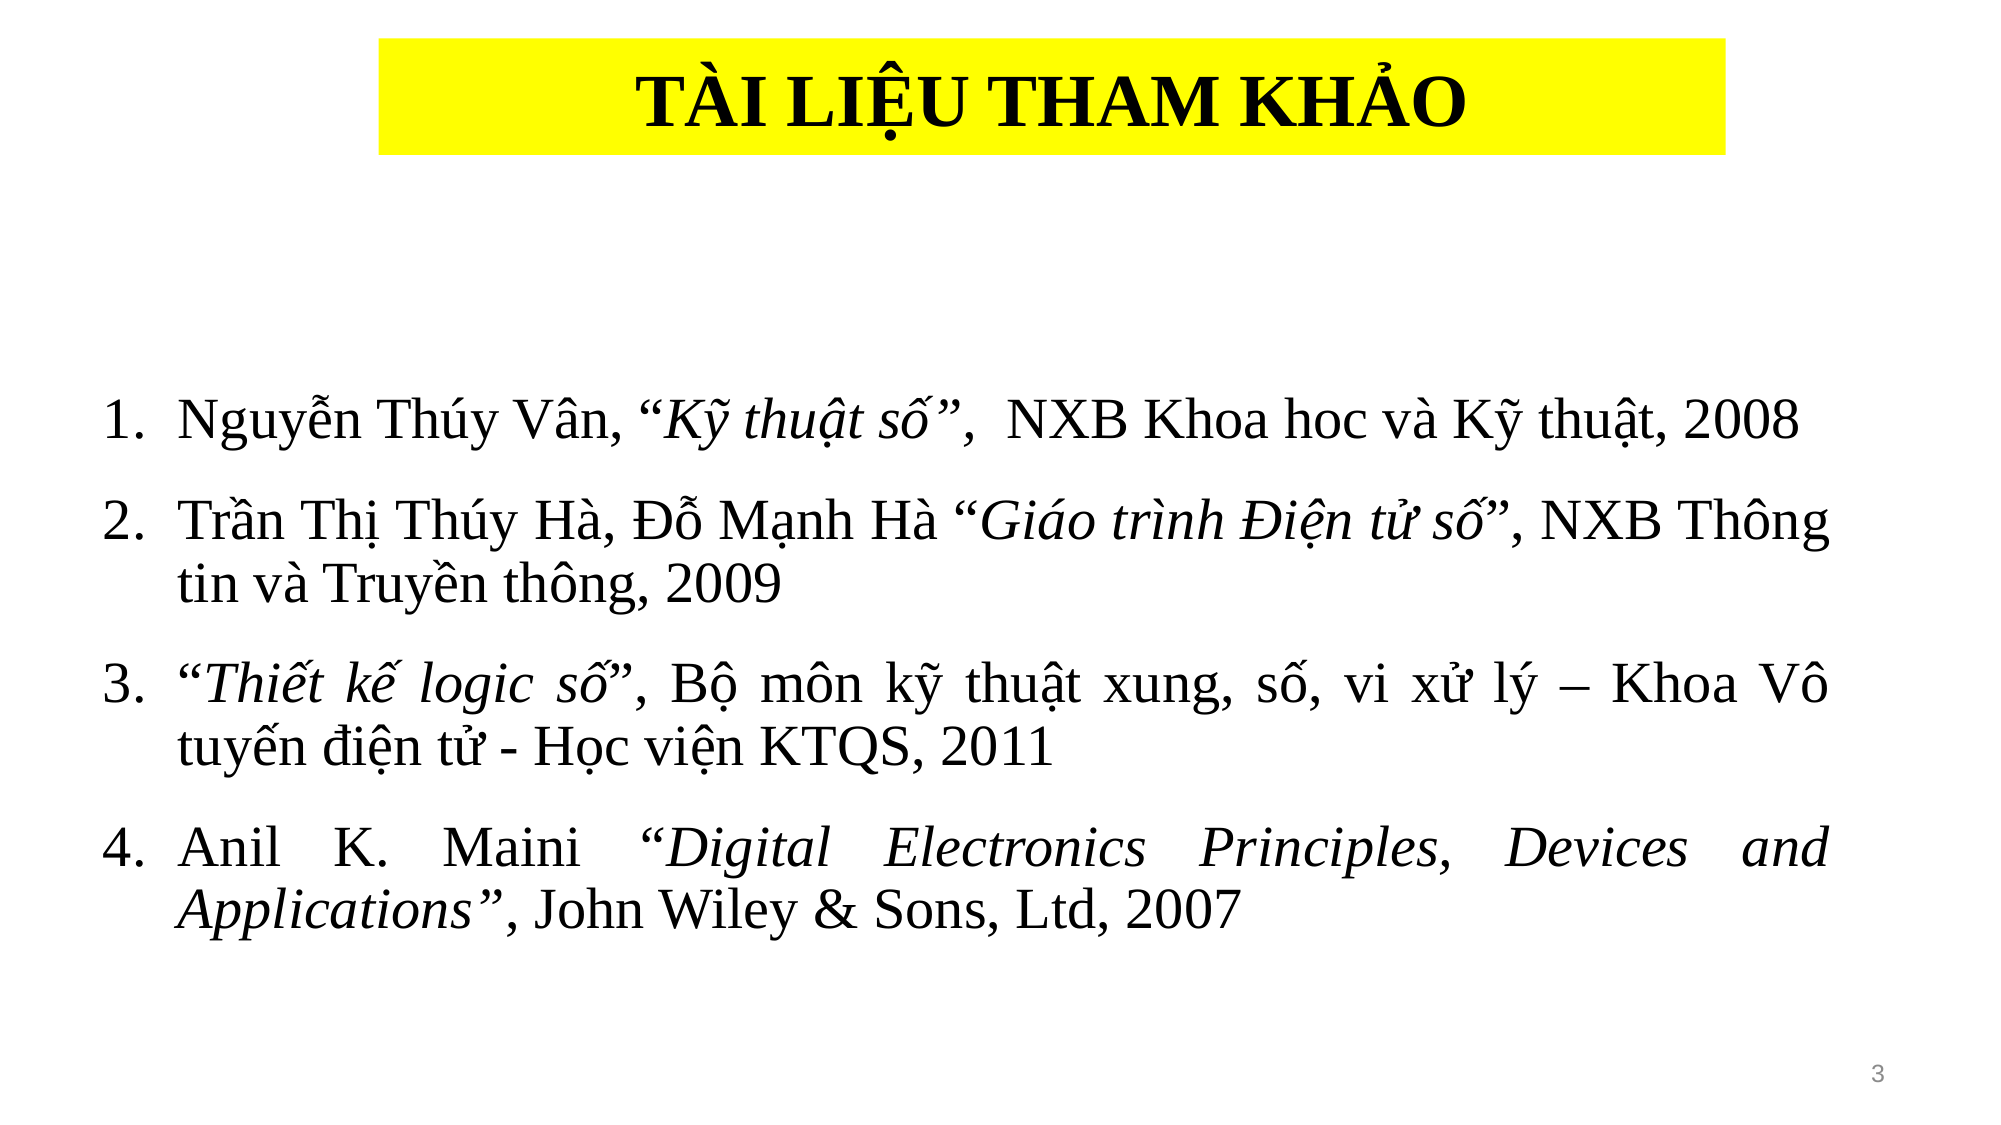

# TÀI LIỆU THAM KHẢO
Nguyễn Thúy Vân, “Kỹ thuật số”,  NXB Khoa hoc và Kỹ thuật, 2008
Trần Thị Thúy Hà, Đỗ Mạnh Hà “Giáo trình Điện tử số”, NXB Thông tin và Truyền thông, 2009
“Thiết kế logic số”, Bộ môn kỹ thuật xung, số, vi xử lý – Khoa Vô tuyến điện tử - Học viện KTQS, 2011
Anil K. Maini “Digital Electronics Principles, Devices and Applications”, John Wiley & Sons, Ltd, 2007
3